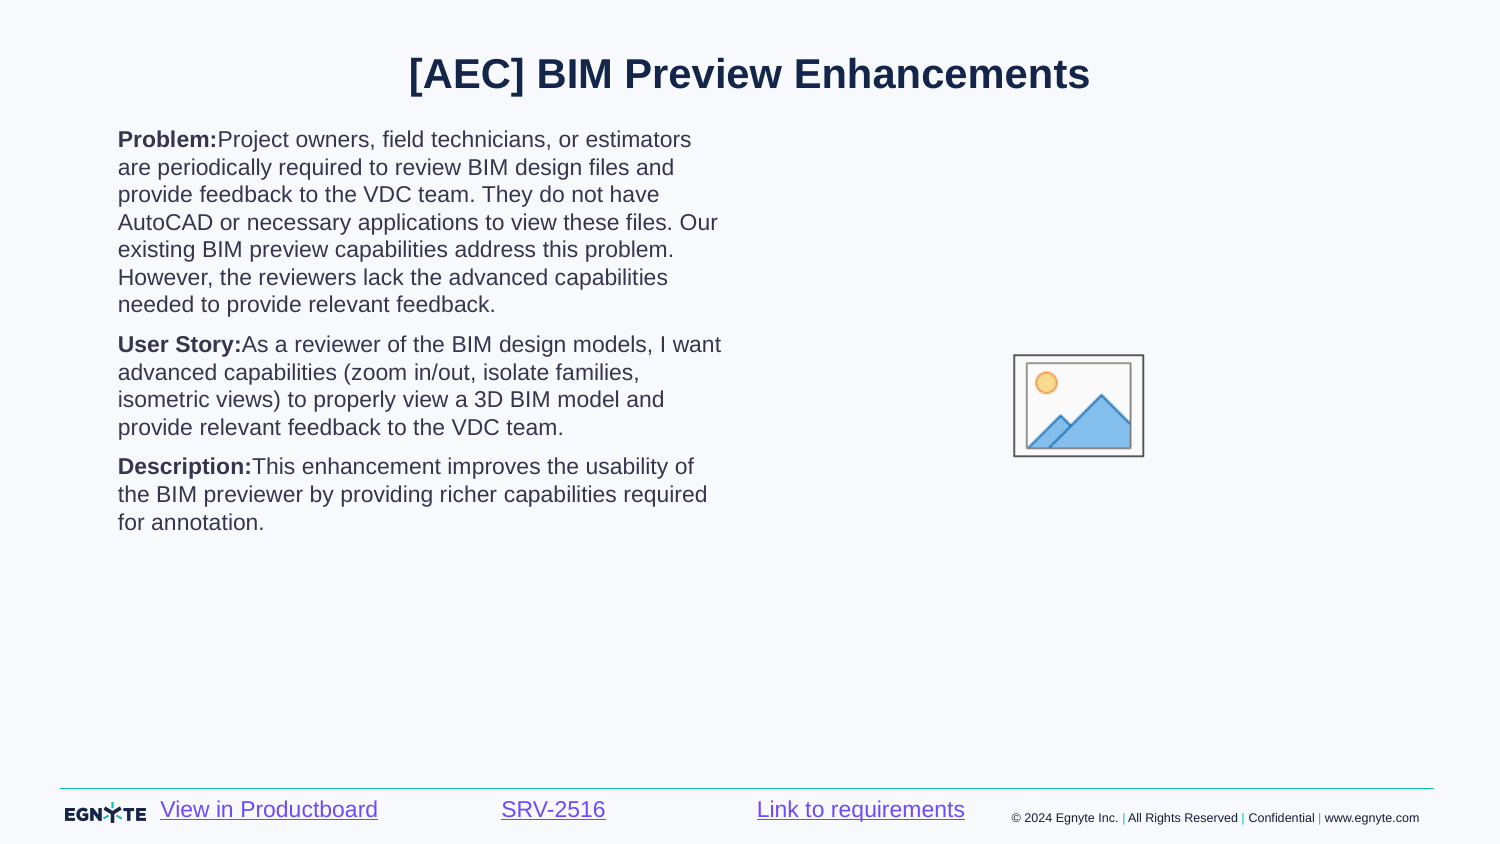

# [AEC] BIM Preview Enhancements
Problem:Project owners, field technicians, or estimators are periodically required to review BIM design files and provide feedback to the VDC team. They do not have  AutoCAD or necessary applications to view these files. Our existing BIM preview capabilities address this problem. However, the reviewers lack the advanced capabilities needed to provide relevant feedback.
User Story:As a reviewer of the BIM design models, I want advanced capabilities (zoom in/out, isolate families, isometric views) to properly view a 3D BIM model and provide relevant feedback to the VDC team.
Description:This enhancement improves the usability of the BIM previewer by providing richer capabilities required for annotation.

Link to requirements
SRV-2516
View in Productboard